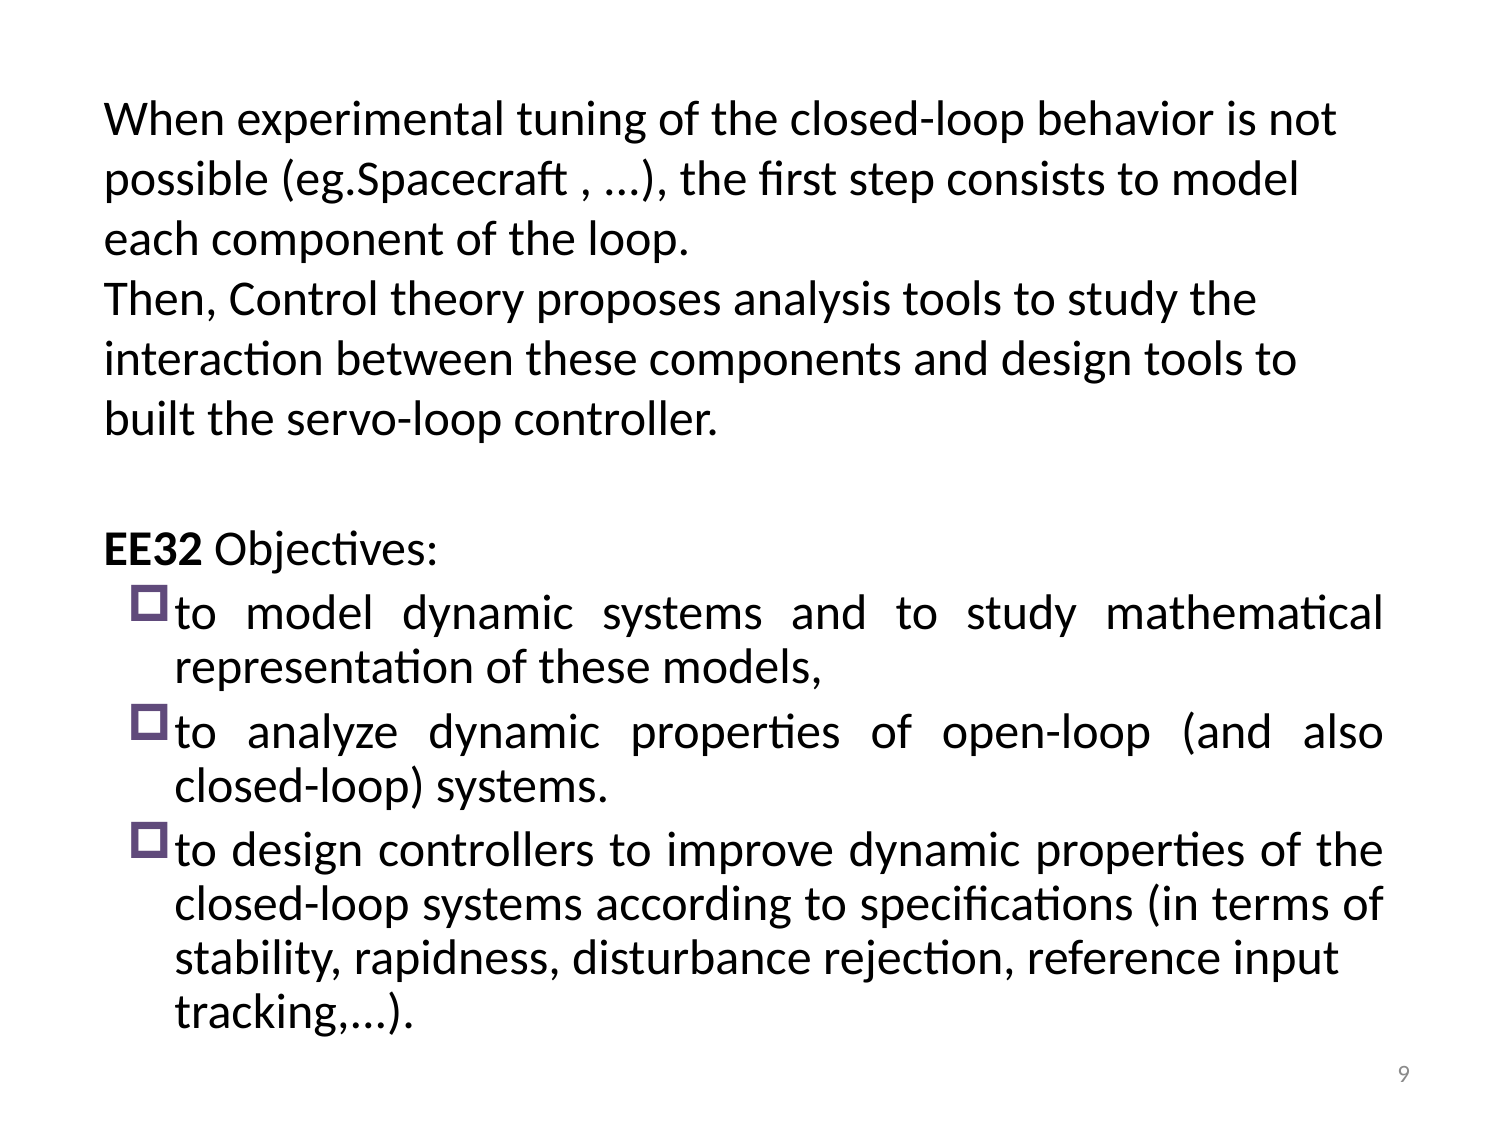

When experimental tuning of the closed-loop behavior is not possible (eg.Spacecraft , ...), the first step consists to model each component of the loop.
Then, Control theory proposes analysis tools to study the interaction between these components and design tools to built the servo-loop controller.
EE32 Objectives:
to model dynamic systems and to study mathematical
representation of these models,
to analyze dynamic properties of open-loop (and also closed-loop) systems.
to design controllers to improve dynamic properties of the closed-loop systems according to specifications (in terms of stability, rapidness, disturbance rejection, reference input
	tracking,...).
9